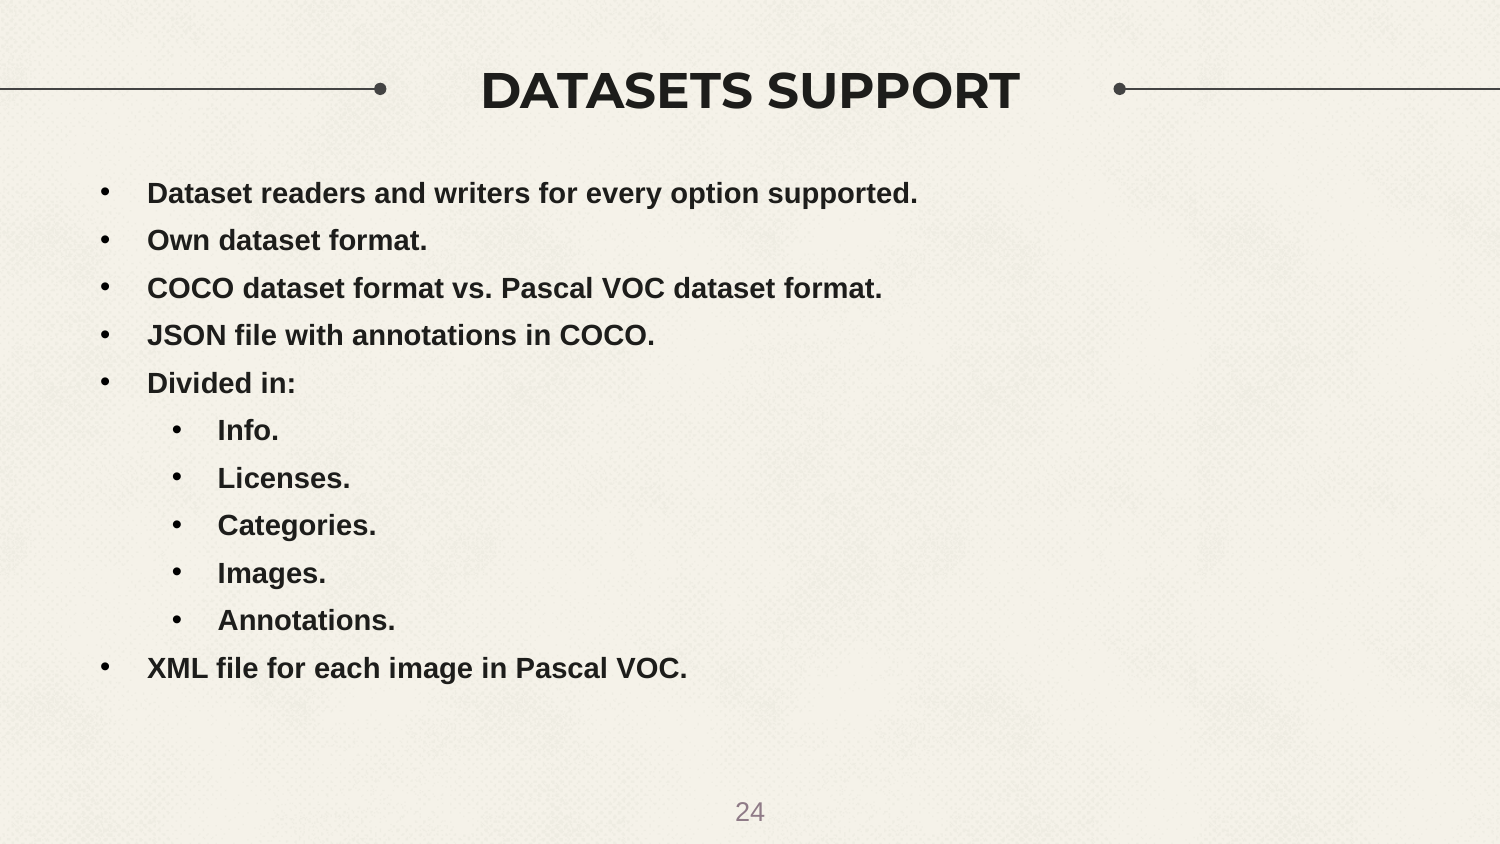

# DATASETS SUPPORT
Dataset readers and writers for every option supported.
Own dataset format.
COCO dataset format vs. Pascal VOC dataset format.
JSON file with annotations in COCO.
Divided in:
Info.
Licenses.
Categories.
Images.
Annotations.
XML file for each image in Pascal VOC.

24